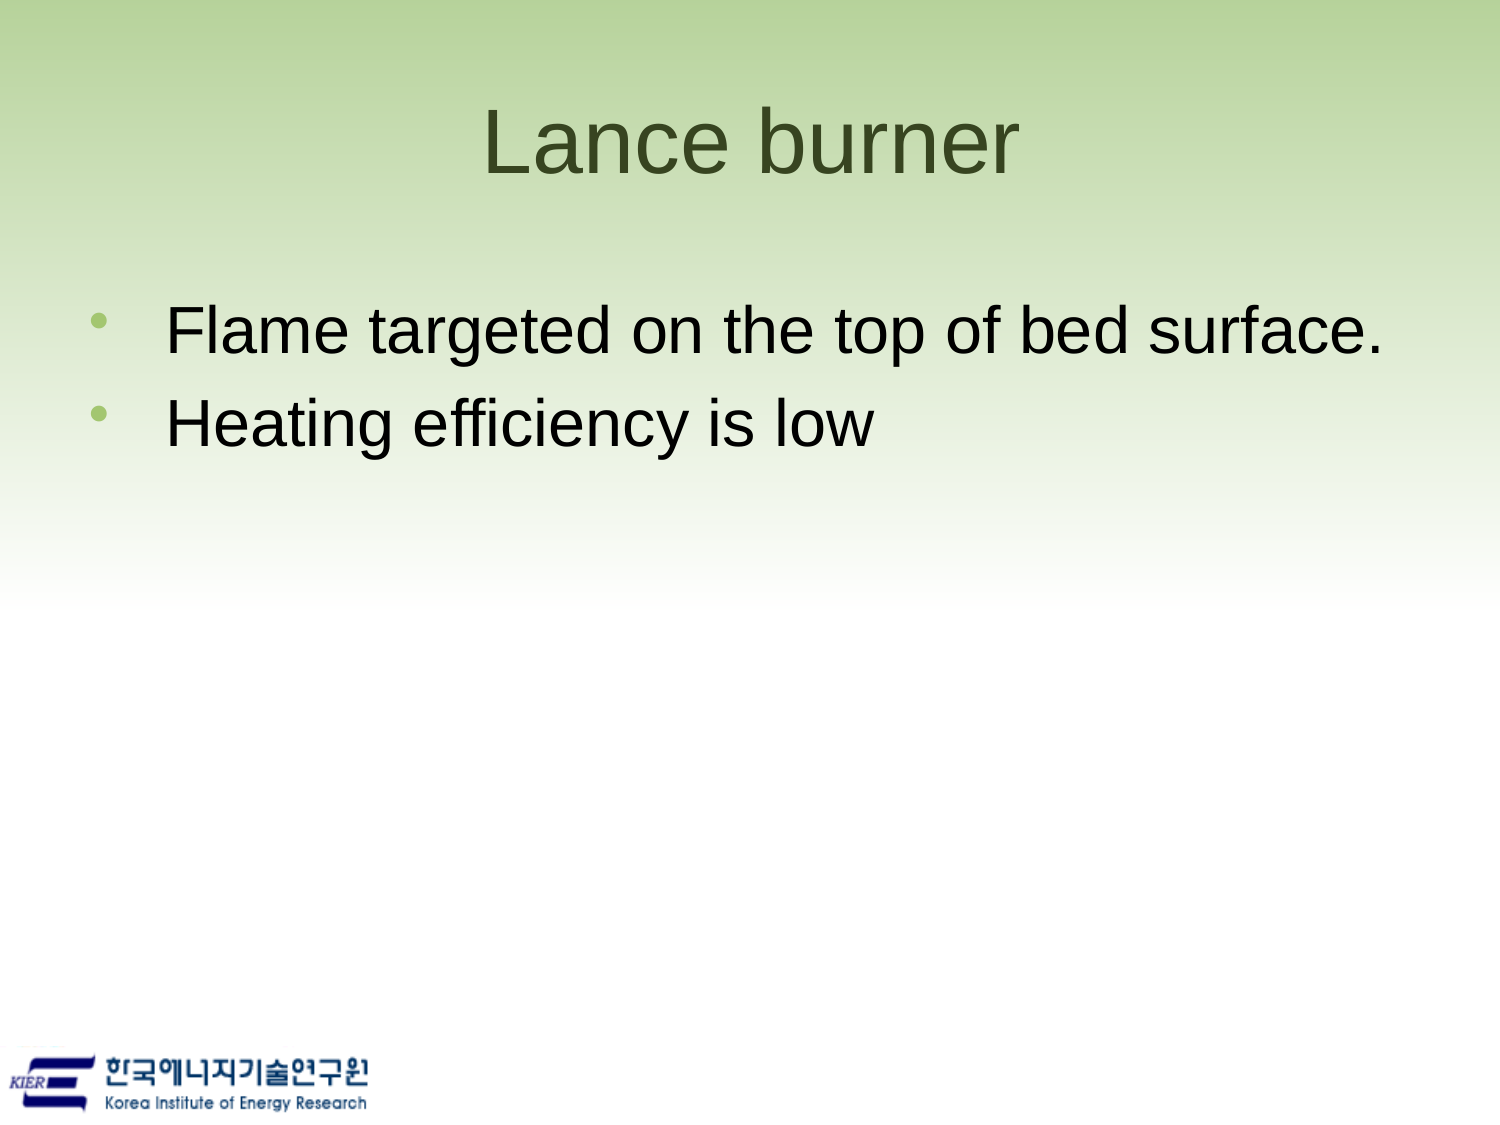

# Lance burner
Flame targeted on the top of bed surface.
Heating efficiency is low